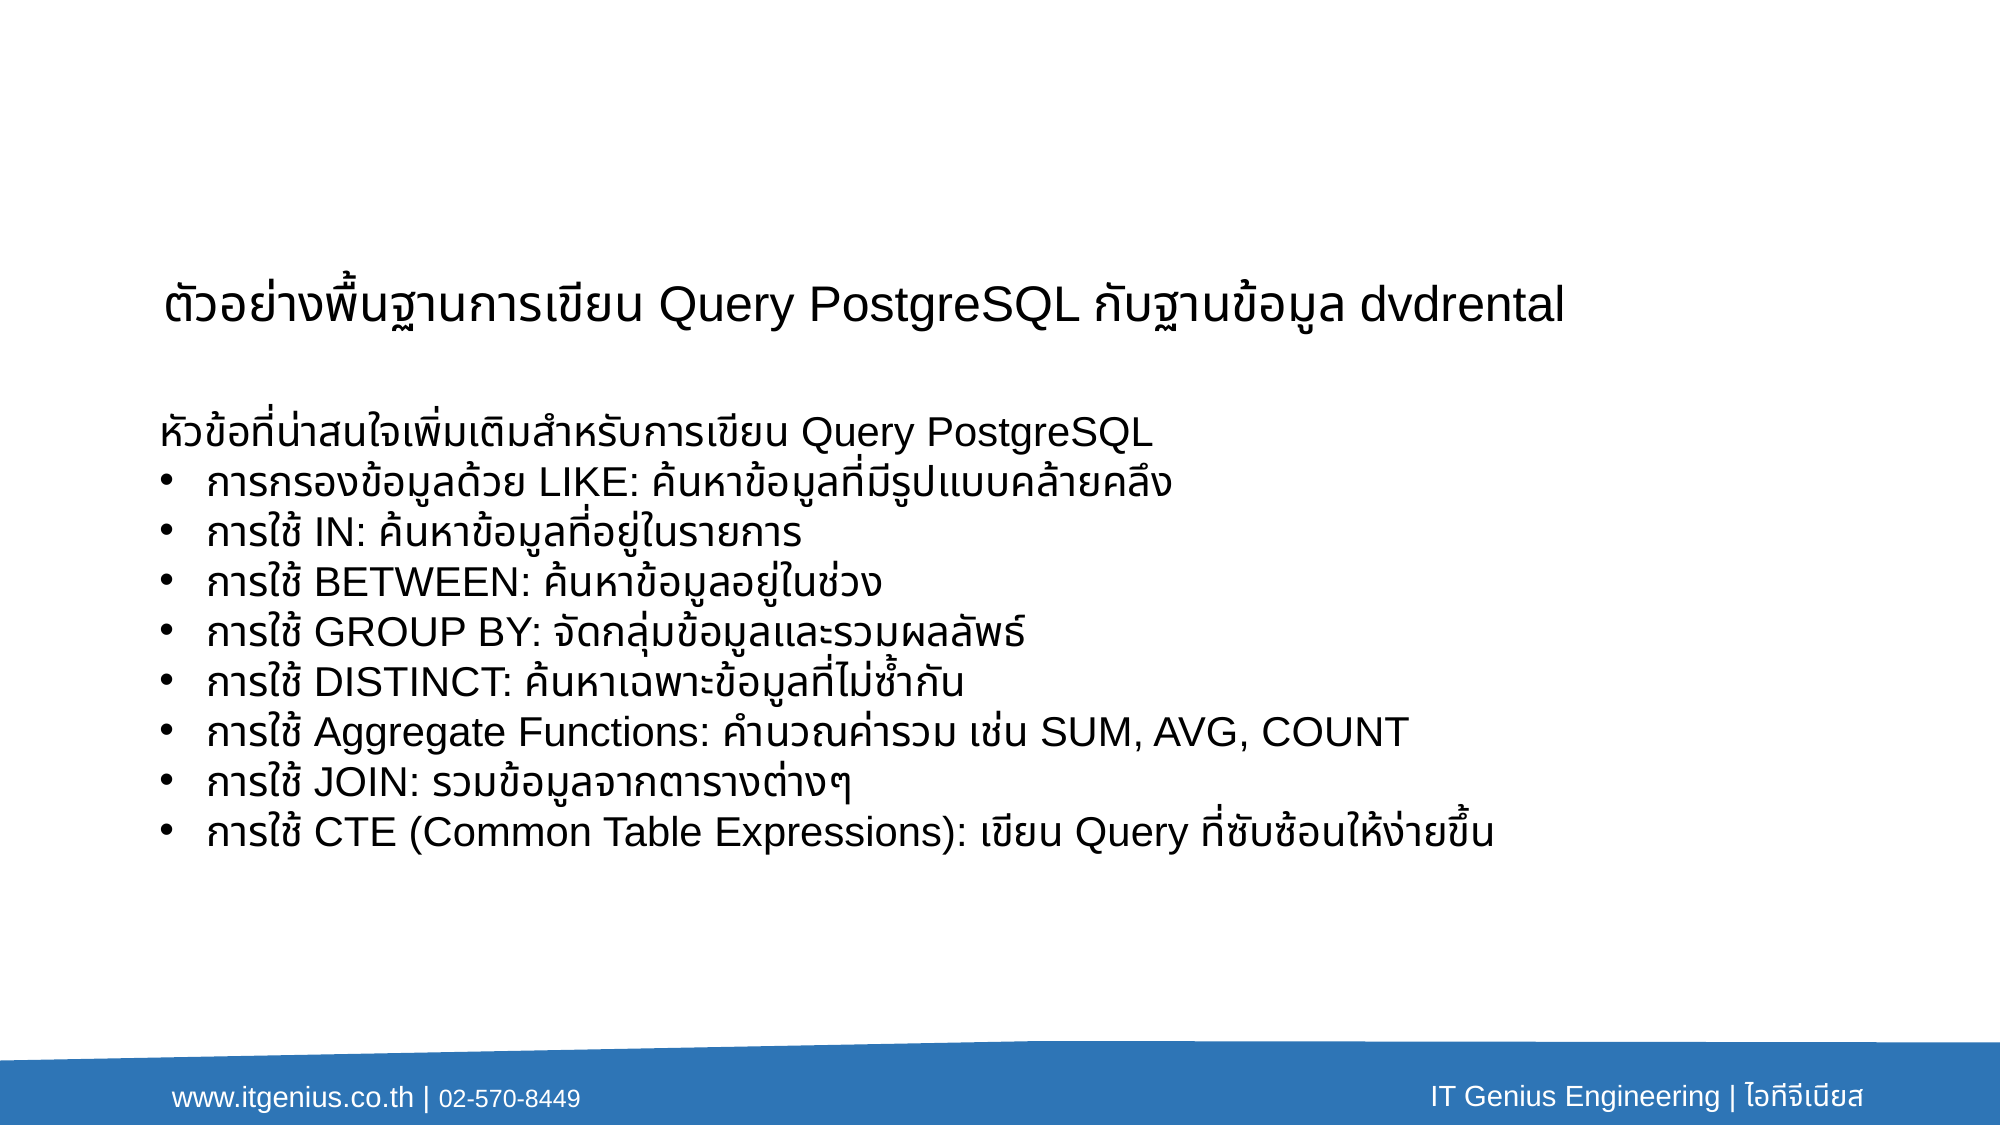

ตัวอย่างพื้นฐานการเขียน Query PostgreSQL กับฐานข้อมูล dvdrental
หัวข้อที่น่าสนใจเพิ่มเติมสำหรับการเขียน Query PostgreSQL
การกรองข้อมูลด้วย LIKE: ค้นหาข้อมูลที่มีรูปแบบคล้ายคลึง
การใช้ IN: ค้นหาข้อมูลที่อยู่ในรายการ
การใช้ BETWEEN: ค้นหาข้อมูลอยู่ในช่วง
การใช้ GROUP BY: จัดกลุ่มข้อมูลและรวมผลลัพธ์
การใช้ DISTINCT: ค้นหาเฉพาะข้อมูลที่ไม่ซ้ำกัน
การใช้ Aggregate Functions: คำนวณค่ารวม เช่น SUM, AVG, COUNT
การใช้ JOIN: รวมข้อมูลจากตารางต่างๆ
การใช้ CTE (Common Table Expressions): เขียน Query ที่ซับซ้อนให้ง่ายขึ้น

IT Genius Engineering | ไอทีจีเนียส
www.itgenius.co.th | 02-570-8449